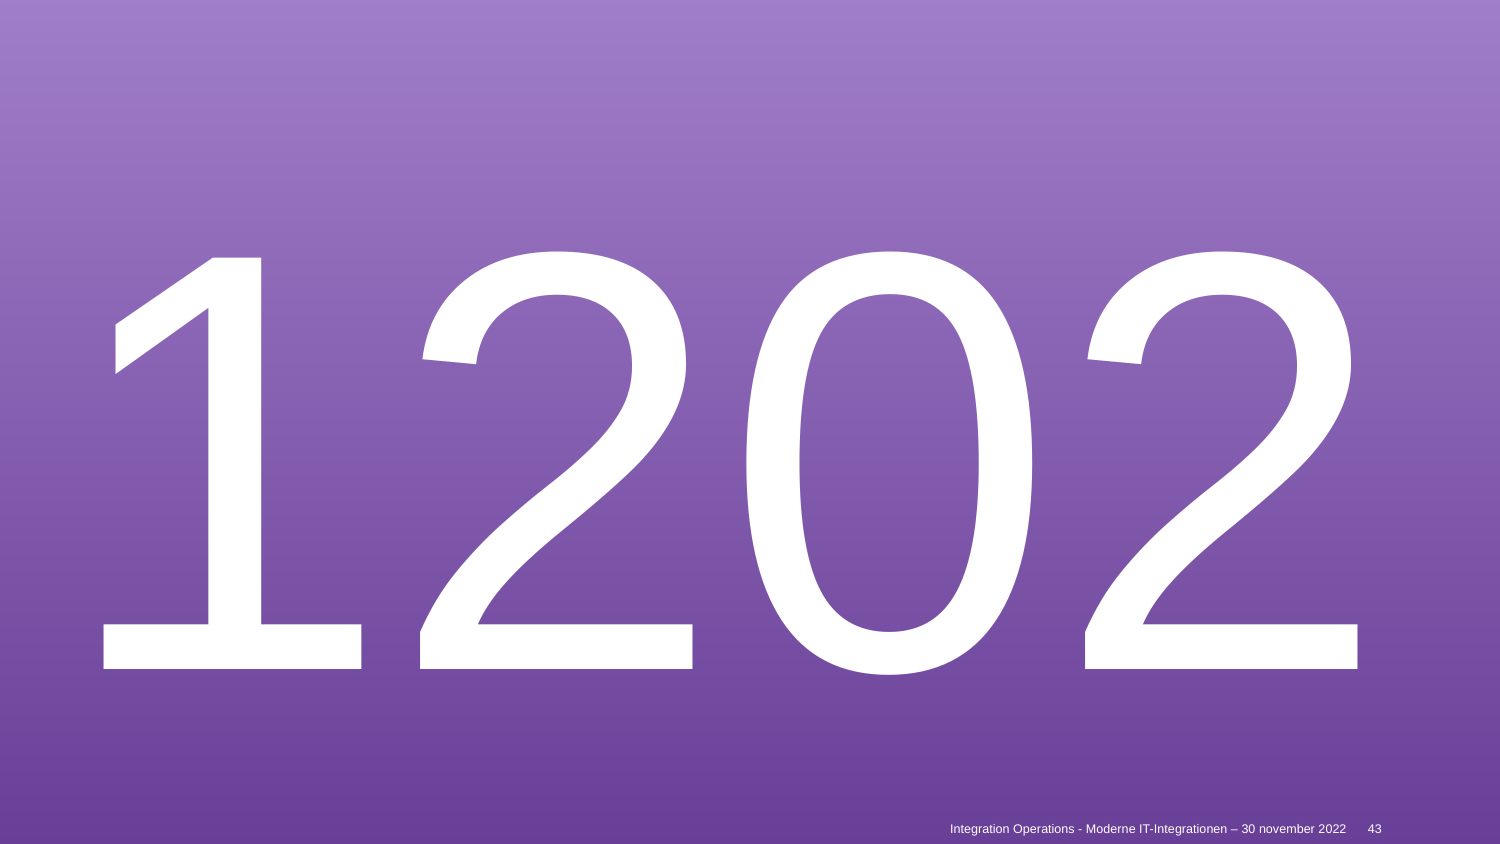

#
1202
Integration Operations - Moderne IT-Integrationen – 30 november 2022
43